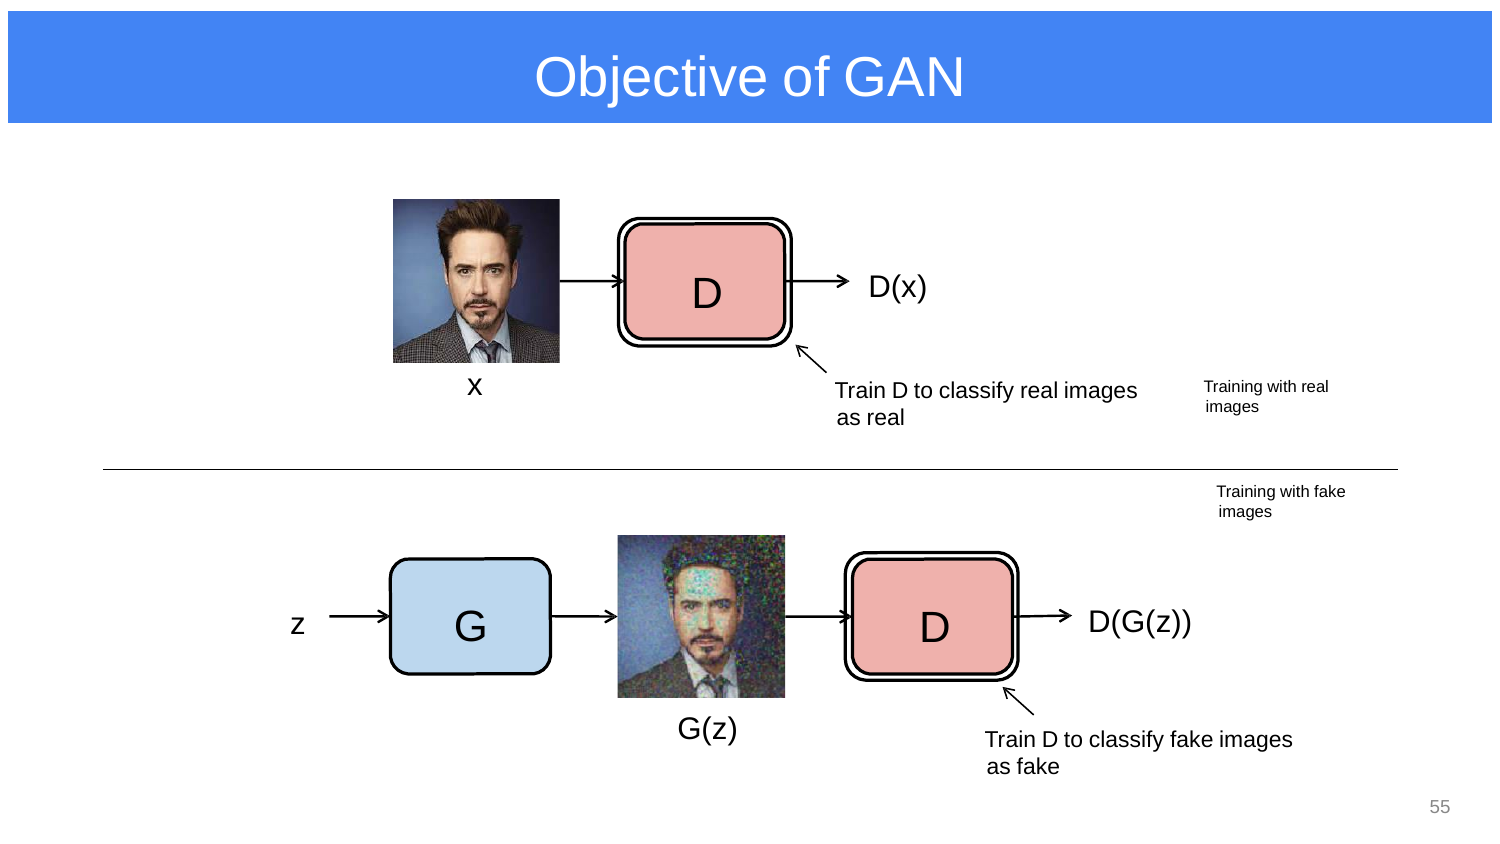

# Objective of GAN

D
D(x)

x
Train D to classify real images as real
Training with real images

Training with fake images

G
D
D(G(z))
z

G(z)
Train D to classify fake images as fake
55